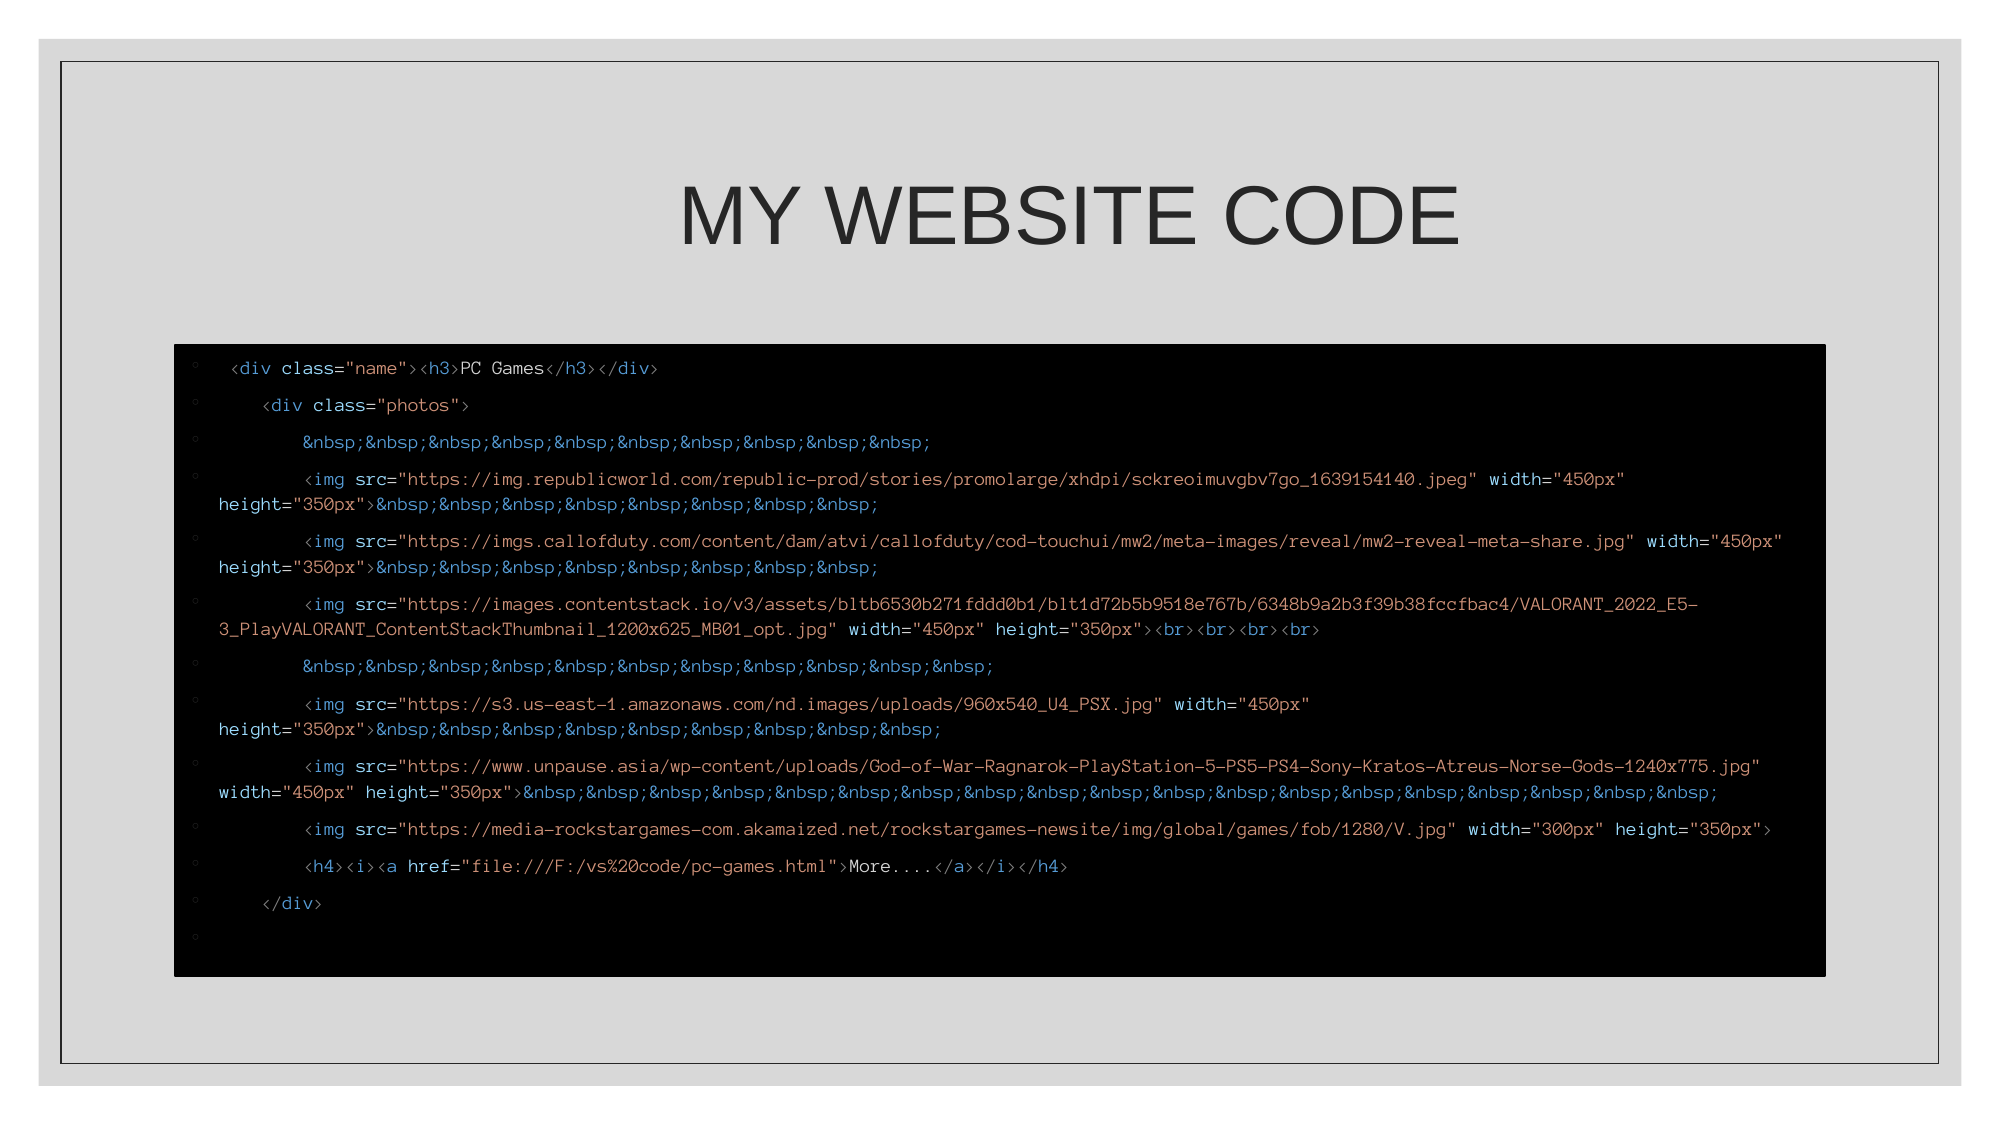

# MY WEBSITE CODE
 <div class="name"><h3>PC Games</h3></div>
    <div class="photos">
        &nbsp;&nbsp;&nbsp;&nbsp;&nbsp;&nbsp;&nbsp;&nbsp;&nbsp;&nbsp;
        <img src="https://img.republicworld.com/republic-prod/stories/promolarge/xhdpi/sckreoimuvgbv7go_1639154140.jpeg" width="450px" height="350px">&nbsp;&nbsp;&nbsp;&nbsp;&nbsp;&nbsp;&nbsp;&nbsp;
        <img src="https://imgs.callofduty.com/content/dam/atvi/callofduty/cod-touchui/mw2/meta-images/reveal/mw2-reveal-meta-share.jpg" width="450px" height="350px">&nbsp;&nbsp;&nbsp;&nbsp;&nbsp;&nbsp;&nbsp;&nbsp;
        <img src="https://images.contentstack.io/v3/assets/bltb6530b271fddd0b1/blt1d72b5b9518e767b/6348b9a2b3f39b38fccfbac4/VALORANT_2022_E5-3_PlayVALORANT_ContentStackThumbnail_1200x625_MB01_opt.jpg" width="450px" height="350px"><br><br><br><br>
        &nbsp;&nbsp;&nbsp;&nbsp;&nbsp;&nbsp;&nbsp;&nbsp;&nbsp;&nbsp;&nbsp;
        <img src="https://s3.us-east-1.amazonaws.com/nd.images/uploads/960x540_U4_PSX.jpg" width="450px" height="350px">&nbsp;&nbsp;&nbsp;&nbsp;&nbsp;&nbsp;&nbsp;&nbsp;&nbsp;
        <img src="https://www.unpause.asia/wp-content/uploads/God-of-War-Ragnarok-PlayStation-5-PS5-PS4-Sony-Kratos-Atreus-Norse-Gods-1240x775.jpg" width="450px" height="350px">&nbsp;&nbsp;&nbsp;&nbsp;&nbsp;&nbsp;&nbsp;&nbsp;&nbsp;&nbsp;&nbsp;&nbsp;&nbsp;&nbsp;&nbsp;&nbsp;&nbsp;&nbsp;&nbsp;
        <img src="https://media-rockstargames-com.akamaized.net/rockstargames-newsite/img/global/games/fob/1280/V.jpg" width="300px" height="350px">
        <h4><i><a href="file:///F:/vs%20code/pc-games.html">More....</a></i></h4>
    </div>